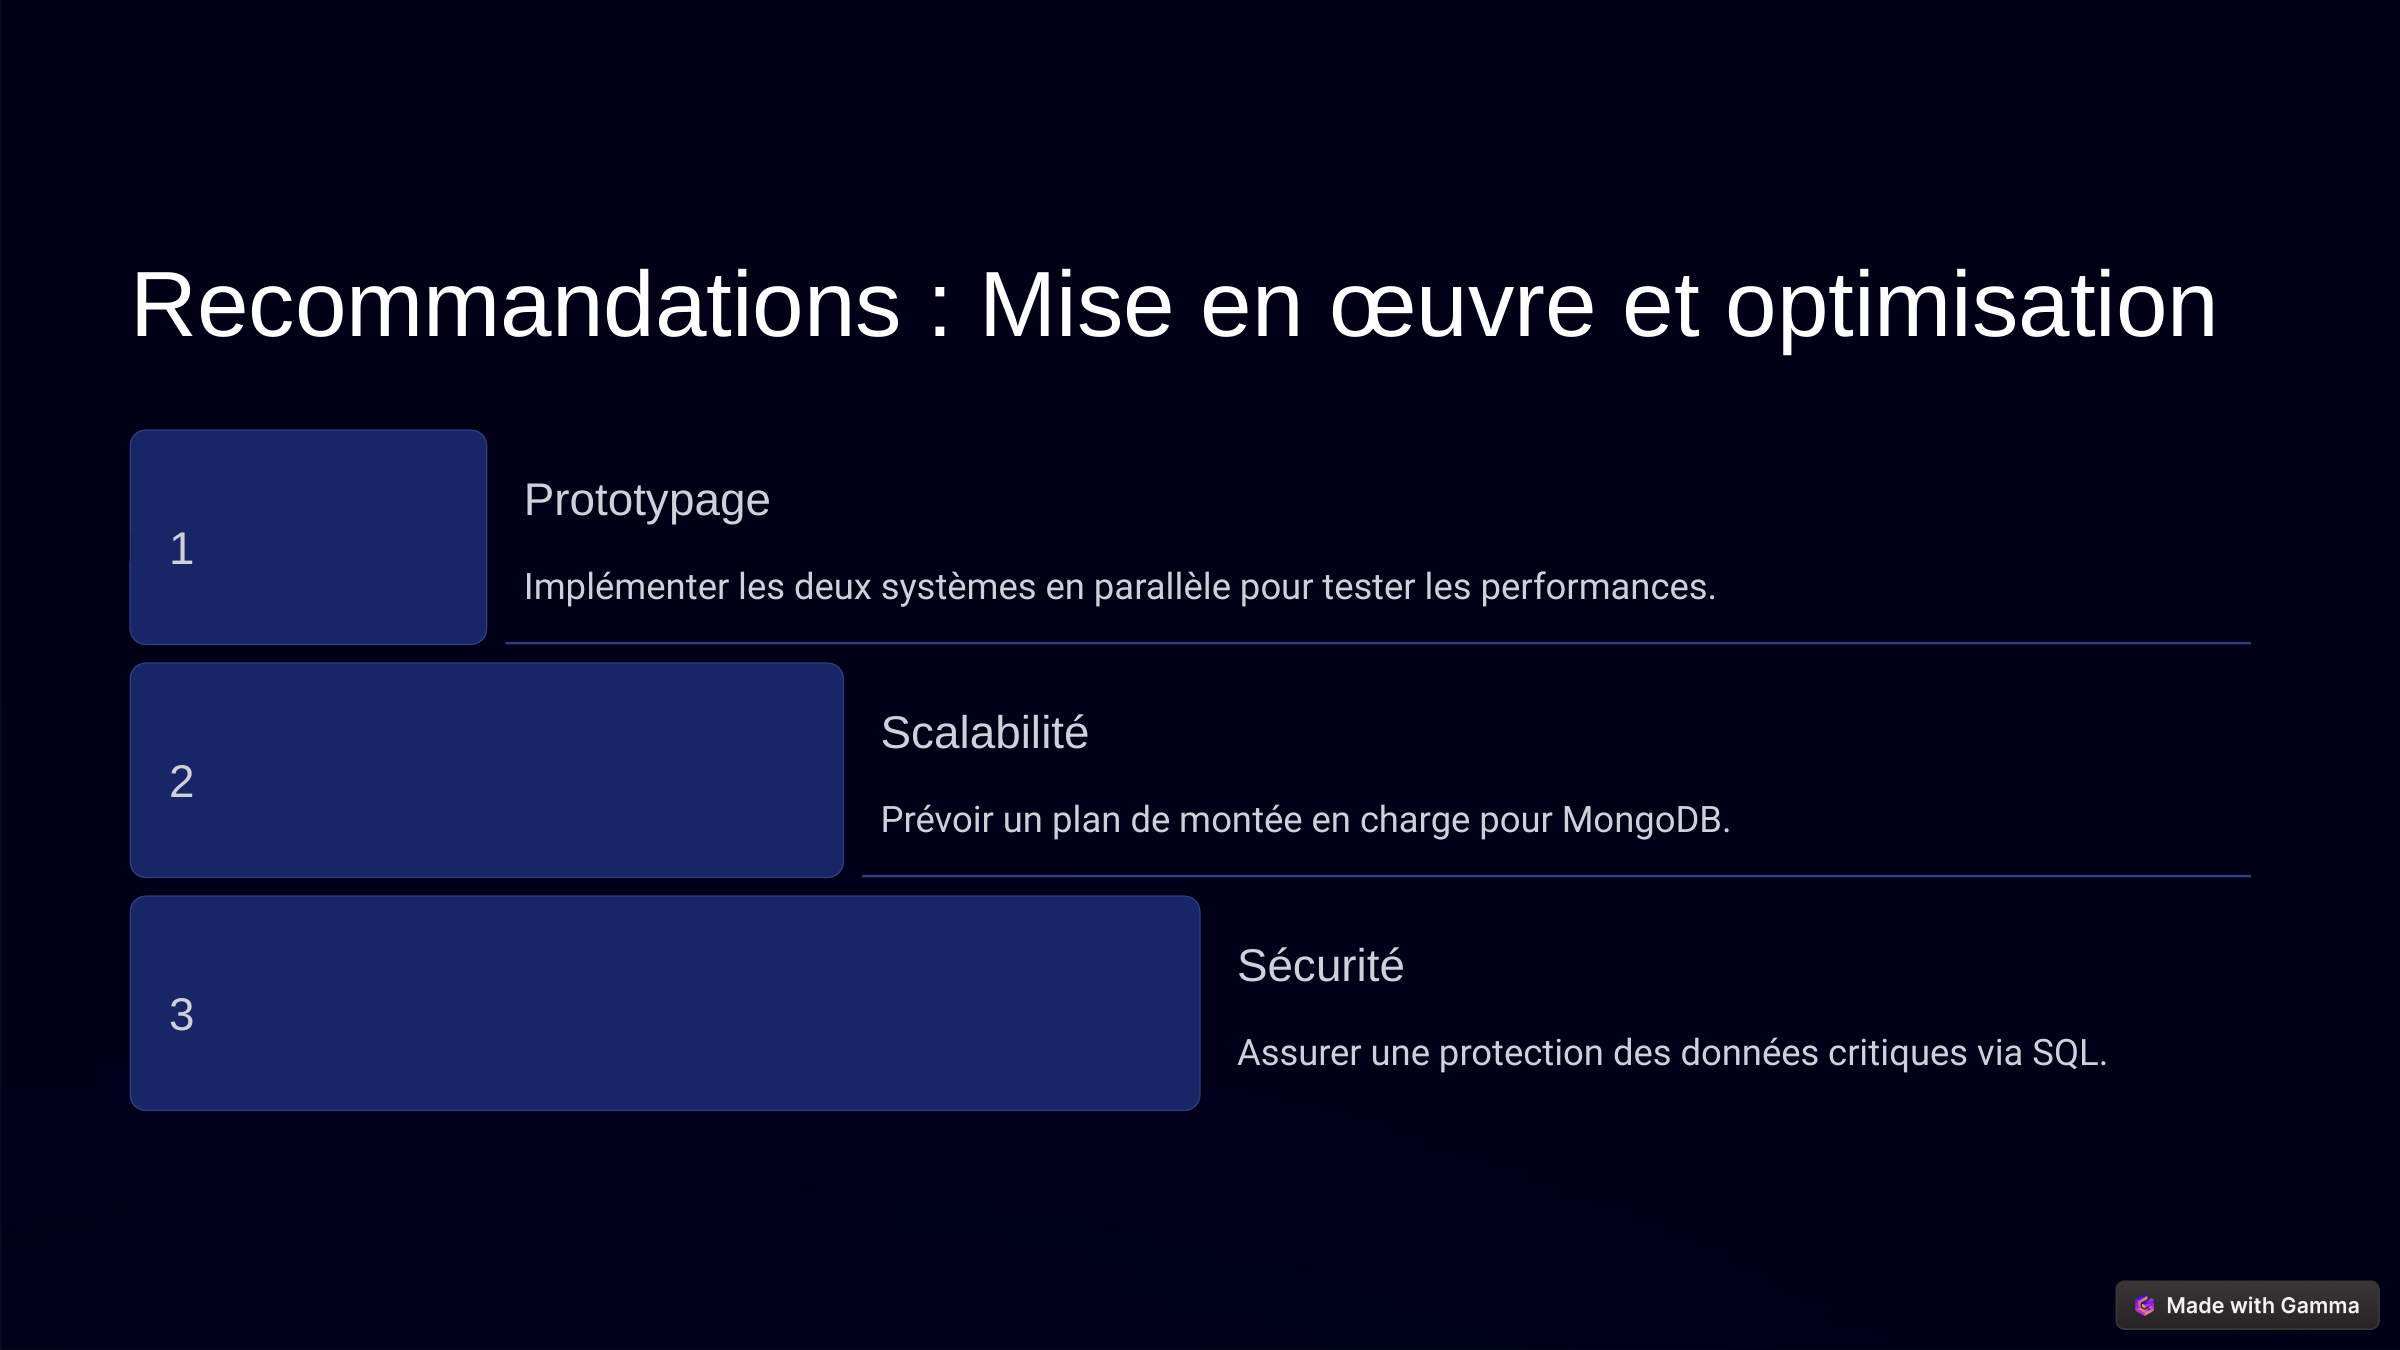

Recommandations : Mise en œuvre et optimisation

Prototypage
1
Implémenter les deux systèmes en parallèle pour tester les performances.

Scalabilité
2
Prévoir un plan de montée en charge pour MongoDB.

Sécurité
3
Assurer une protection des données critiques via SQL.